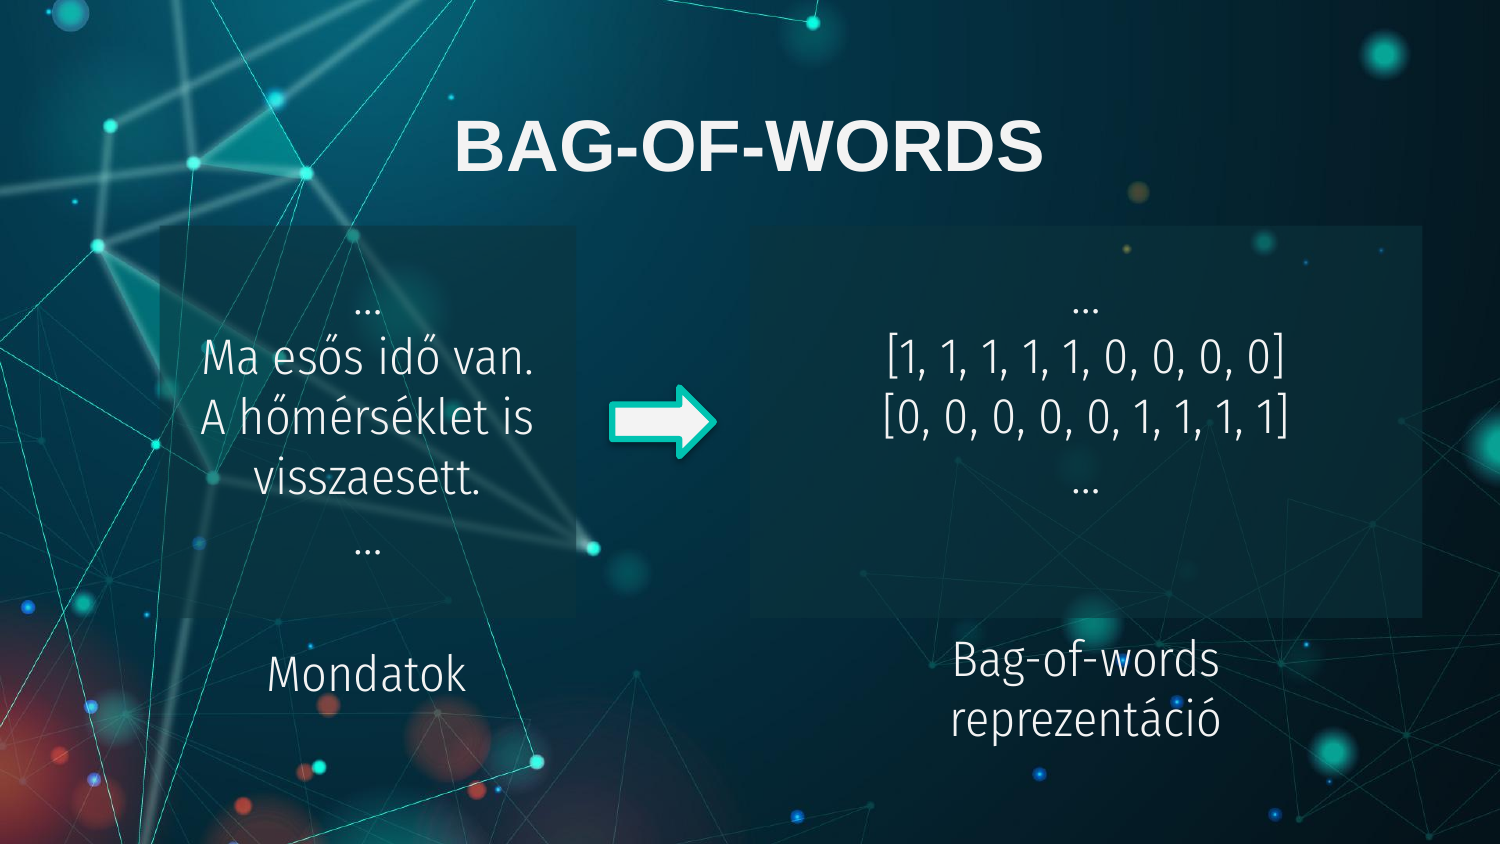

# BAG-OF-WORDS

…
Ma esős idő van.
A hőmérséklet is visszaesett.
…
…
[1, 1, 1, 1, 1, 0, 0, 0, 0]
[0, 0, 0, 0, 0, 1, 1, 1, 1]
…

Mondatok
Bag-of-words reprezentáció